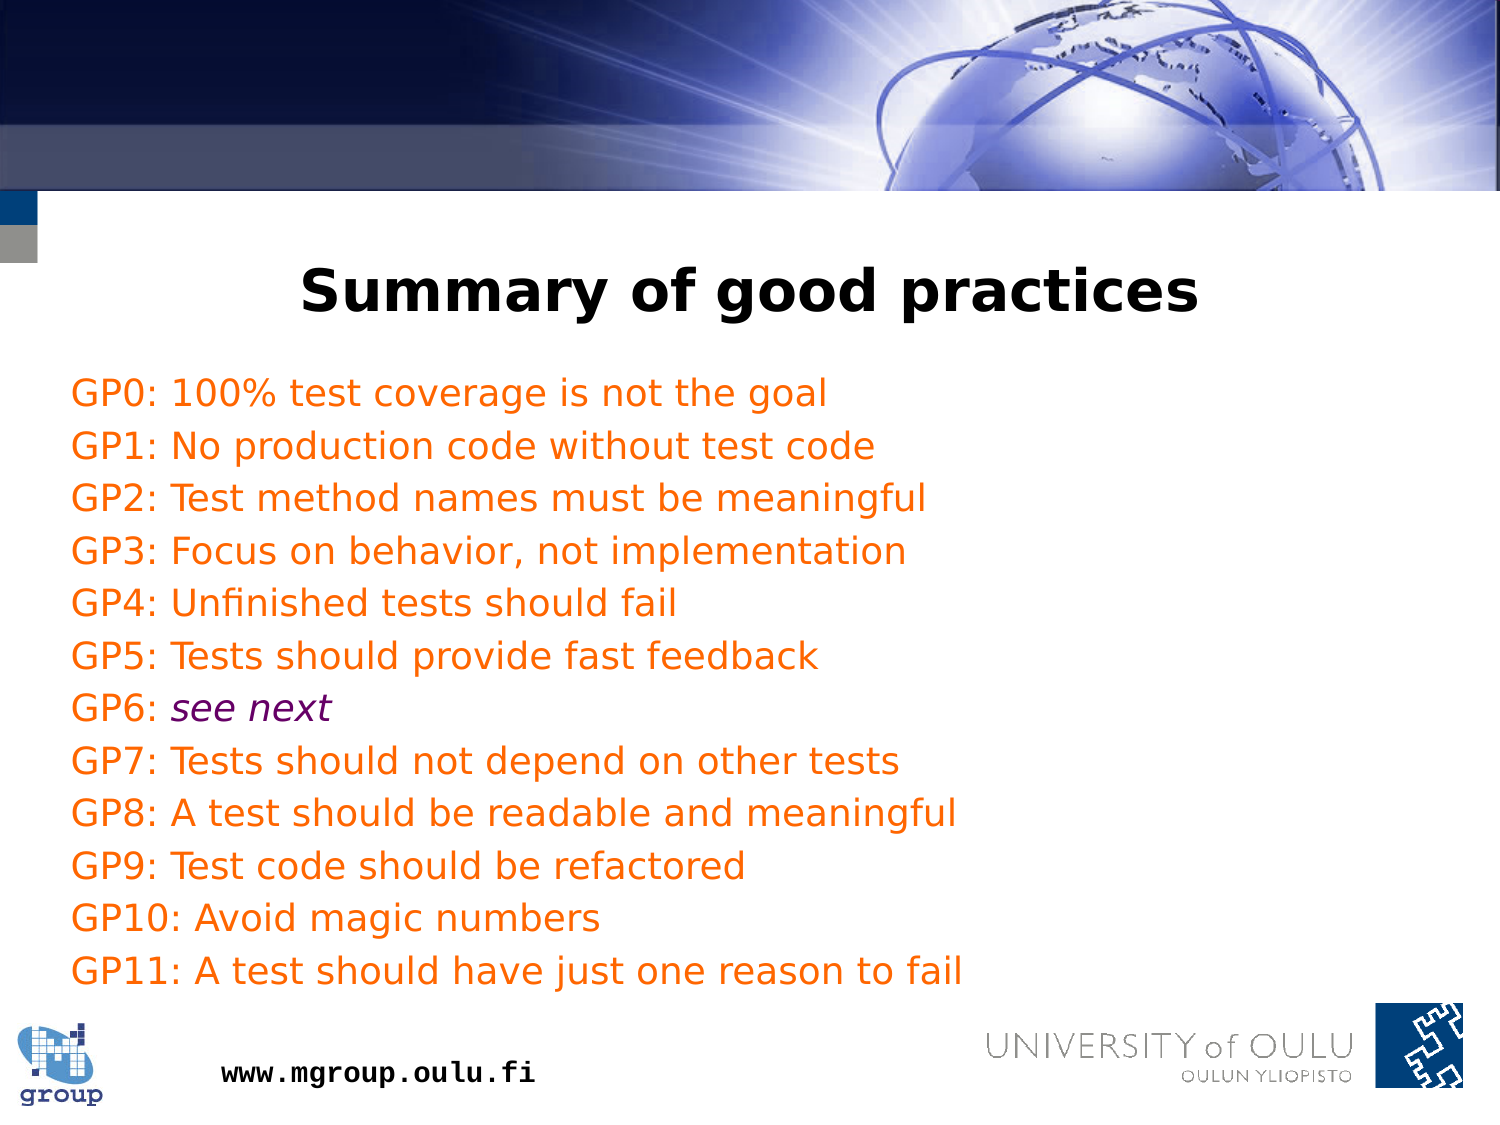

# Summary of good practices
GP0: 100% test coverage is not the goal
GP1: No production code without test code
GP2: Test method names must be meaningful
GP3: Focus on behavior, not implementation
GP4: Unfinished tests should fail
GP5: Tests should provide fast feedback
GP6: see next
GP7: Tests should not depend on other tests
GP8: A test should be readable and meaningful
GP9: Test code should be refactored
GP10: Avoid magic numbers
GP11: A test should have just one reason to fail